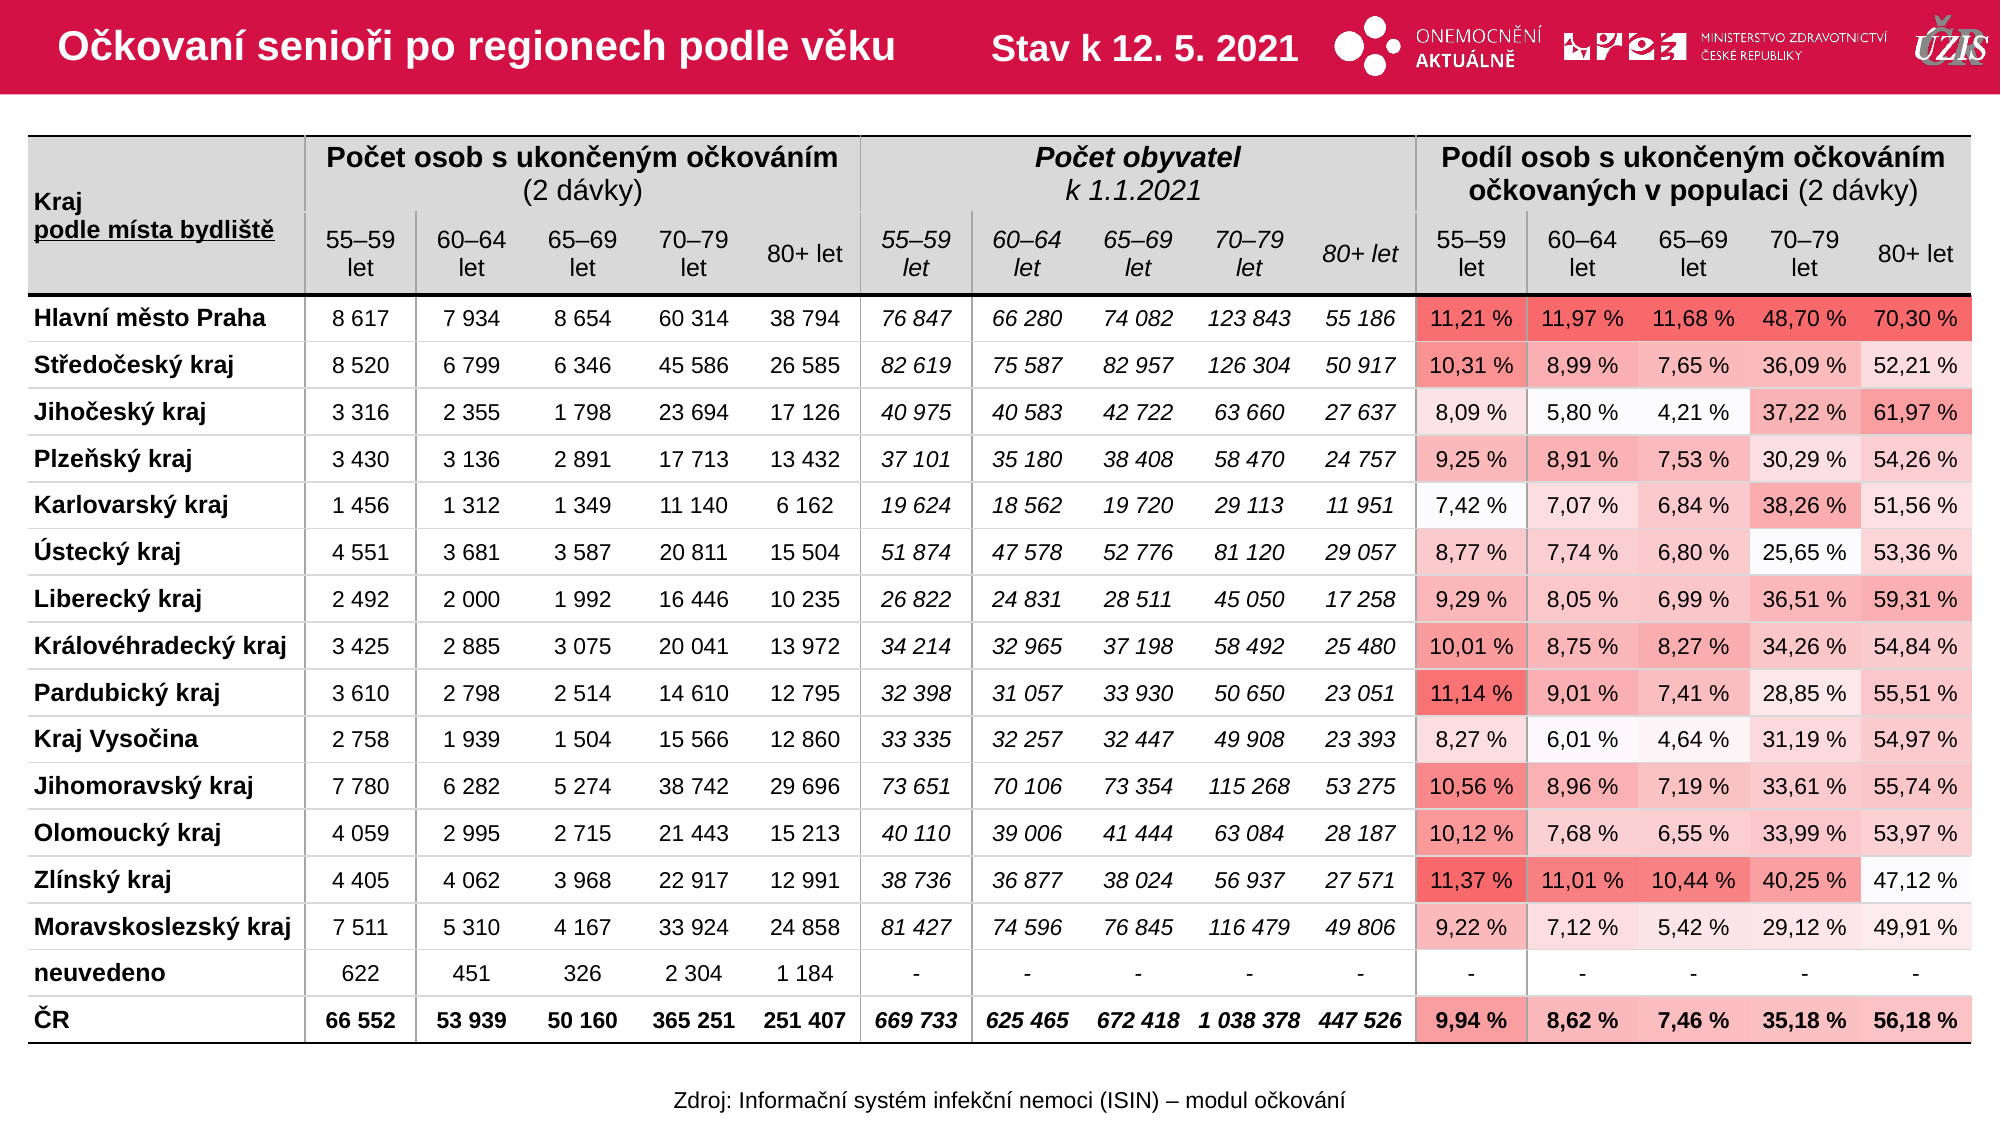

# Očkovaní senioři po regionech podle věku
Stav k 12. 5. 2021
| Kraj podle místa bydliště | Počet osob s ukončeným očkováním (2 dávky) |  |  |  |  | Počet obyvatel k 1.1.2021 |  |  |  |  | Podíl osob s ukončeným očkováním očkovaných v populaci (2 dávky) |  |  |  |  |
| --- | --- | --- | --- | --- | --- | --- | --- | --- | --- | --- | --- | --- | --- | --- | --- |
|  | 55–59 let | 60–64 let | 65–69 let | 70–79 let | 80+ let | 55–59 let | 60–64 let | 65–69 let | 70–79 let | 80+ let | 55–59 let | 60–64 let | 65–69 let | 70–79 let | 80+ let |
| Hlavní město Praha | 8 617 | 7 934 | 8 654 | 60 314 | 38 794 | 76 847 | 66 280 | 74 082 | 123 843 | 55 186 | 11,21 % | 11,97 % | 11,68 % | 48,70 % | 70,30 % |
| Středočeský kraj | 8 520 | 6 799 | 6 346 | 45 586 | 26 585 | 82 619 | 75 587 | 82 957 | 126 304 | 50 917 | 10,31 % | 8,99 % | 7,65 % | 36,09 % | 52,21 % |
| Jihočeský kraj | 3 316 | 2 355 | 1 798 | 23 694 | 17 126 | 40 975 | 40 583 | 42 722 | 63 660 | 27 637 | 8,09 % | 5,80 % | 4,21 % | 37,22 % | 61,97 % |
| Plzeňský kraj | 3 430 | 3 136 | 2 891 | 17 713 | 13 432 | 37 101 | 35 180 | 38 408 | 58 470 | 24 757 | 9,25 % | 8,91 % | 7,53 % | 30,29 % | 54,26 % |
| Karlovarský kraj | 1 456 | 1 312 | 1 349 | 11 140 | 6 162 | 19 624 | 18 562 | 19 720 | 29 113 | 11 951 | 7,42 % | 7,07 % | 6,84 % | 38,26 % | 51,56 % |
| Ústecký kraj | 4 551 | 3 681 | 3 587 | 20 811 | 15 504 | 51 874 | 47 578 | 52 776 | 81 120 | 29 057 | 8,77 % | 7,74 % | 6,80 % | 25,65 % | 53,36 % |
| Liberecký kraj | 2 492 | 2 000 | 1 992 | 16 446 | 10 235 | 26 822 | 24 831 | 28 511 | 45 050 | 17 258 | 9,29 % | 8,05 % | 6,99 % | 36,51 % | 59,31 % |
| Královéhradecký kraj | 3 425 | 2 885 | 3 075 | 20 041 | 13 972 | 34 214 | 32 965 | 37 198 | 58 492 | 25 480 | 10,01 % | 8,75 % | 8,27 % | 34,26 % | 54,84 % |
| Pardubický kraj | 3 610 | 2 798 | 2 514 | 14 610 | 12 795 | 32 398 | 31 057 | 33 930 | 50 650 | 23 051 | 11,14 % | 9,01 % | 7,41 % | 28,85 % | 55,51 % |
| Kraj Vysočina | 2 758 | 1 939 | 1 504 | 15 566 | 12 860 | 33 335 | 32 257 | 32 447 | 49 908 | 23 393 | 8,27 % | 6,01 % | 4,64 % | 31,19 % | 54,97 % |
| Jihomoravský kraj | 7 780 | 6 282 | 5 274 | 38 742 | 29 696 | 73 651 | 70 106 | 73 354 | 115 268 | 53 275 | 10,56 % | 8,96 % | 7,19 % | 33,61 % | 55,74 % |
| Olomoucký kraj | 4 059 | 2 995 | 2 715 | 21 443 | 15 213 | 40 110 | 39 006 | 41 444 | 63 084 | 28 187 | 10,12 % | 7,68 % | 6,55 % | 33,99 % | 53,97 % |
| Zlínský kraj | 4 405 | 4 062 | 3 968 | 22 917 | 12 991 | 38 736 | 36 877 | 38 024 | 56 937 | 27 571 | 11,37 % | 11,01 % | 10,44 % | 40,25 % | 47,12 % |
| Moravskoslezský kraj | 7 511 | 5 310 | 4 167 | 33 924 | 24 858 | 81 427 | 74 596 | 76 845 | 116 479 | 49 806 | 9,22 % | 7,12 % | 5,42 % | 29,12 % | 49,91 % |
| neuvedeno | 622 | 451 | 326 | 2 304 | 1 184 | - | - | - | - | - | - | - | - | - | - |
| ČR | 66 552 | 53 939 | 50 160 | 365 251 | 251 407 | 669 733 | 625 465 | 672 418 | 1 038 378 | 447 526 | 9,94 % | 8,62 % | 7,46 % | 35,18 % | 56,18 % |
|  |  |  |  |  |  |  |  |  |  |  |  |  |  |  |
| --- | --- | --- | --- | --- | --- | --- | --- | --- | --- | --- | --- | --- | --- | --- |
|  |  |  |  |  |  |  |  |  |  |  |  |  |  |  |
|  |  |  |  |  |  |  |  |  |  |  |  |  |  |  |
|  |  |  |  |  |  |  |  |  |  |  |  |  |  |  |
|  |  |  |  |  |  |  |  |  |  |  |  |  |  |  |
|  |  |  |  |  |  |  |  |  |  |  |  |  |  |  |
|  |  |  |  |  |  |  |  |  |  |  |  |  |  |  |
|  |  |  |  |  |  |  |  |  |  |  |  |  |  |  |
|  |  |  |  |  |  |  |  |  |  |  |  |  |  |  |
|  |  |  |  |  |  |  |  |  |  |  |  |  |  |  |
|  |  |  |  |  |  |  |  |  |  |  |  |  |  |  |
|  |  |  |  |  |  |  |  |  |  |  |  |  |  |  |
|  |  |  |  |  |  |  |  |  |  |  |  |  |  |  |
|  |  |  |  |  |  |  |  |  |  |  |  |  |  |  |
|  |  |  |  |  |  |  |  |  |  |  |  |  |  |  |
|  |  |  |  |  |  |  |  |  |  |  |  |  |  |  |
Zdroj: Informační systém infekční nemoci (ISIN) – modul očkování